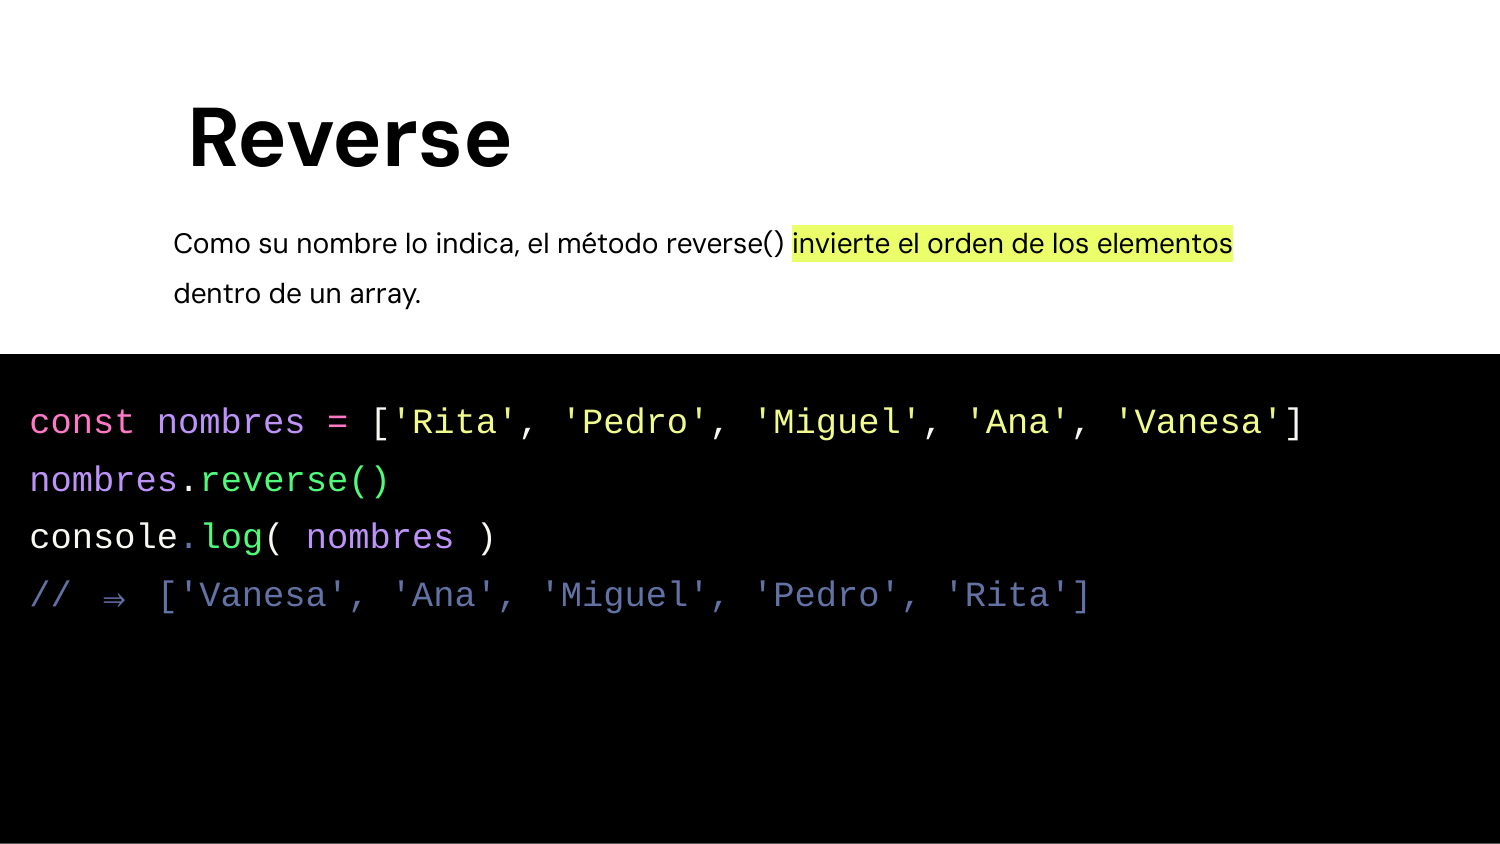

Reverse
Como su nombre lo indica, el método reverse() invierte el orden de los elementos dentro de un array.
const nombres = ['Rita', 'Pedro', 'Miguel', 'Ana', 'Vanesa']
nombres.reverse()
console.log( nombres )
// ⇒ ['Vanesa', 'Ana', 'Miguel', 'Pedro', 'Rita']